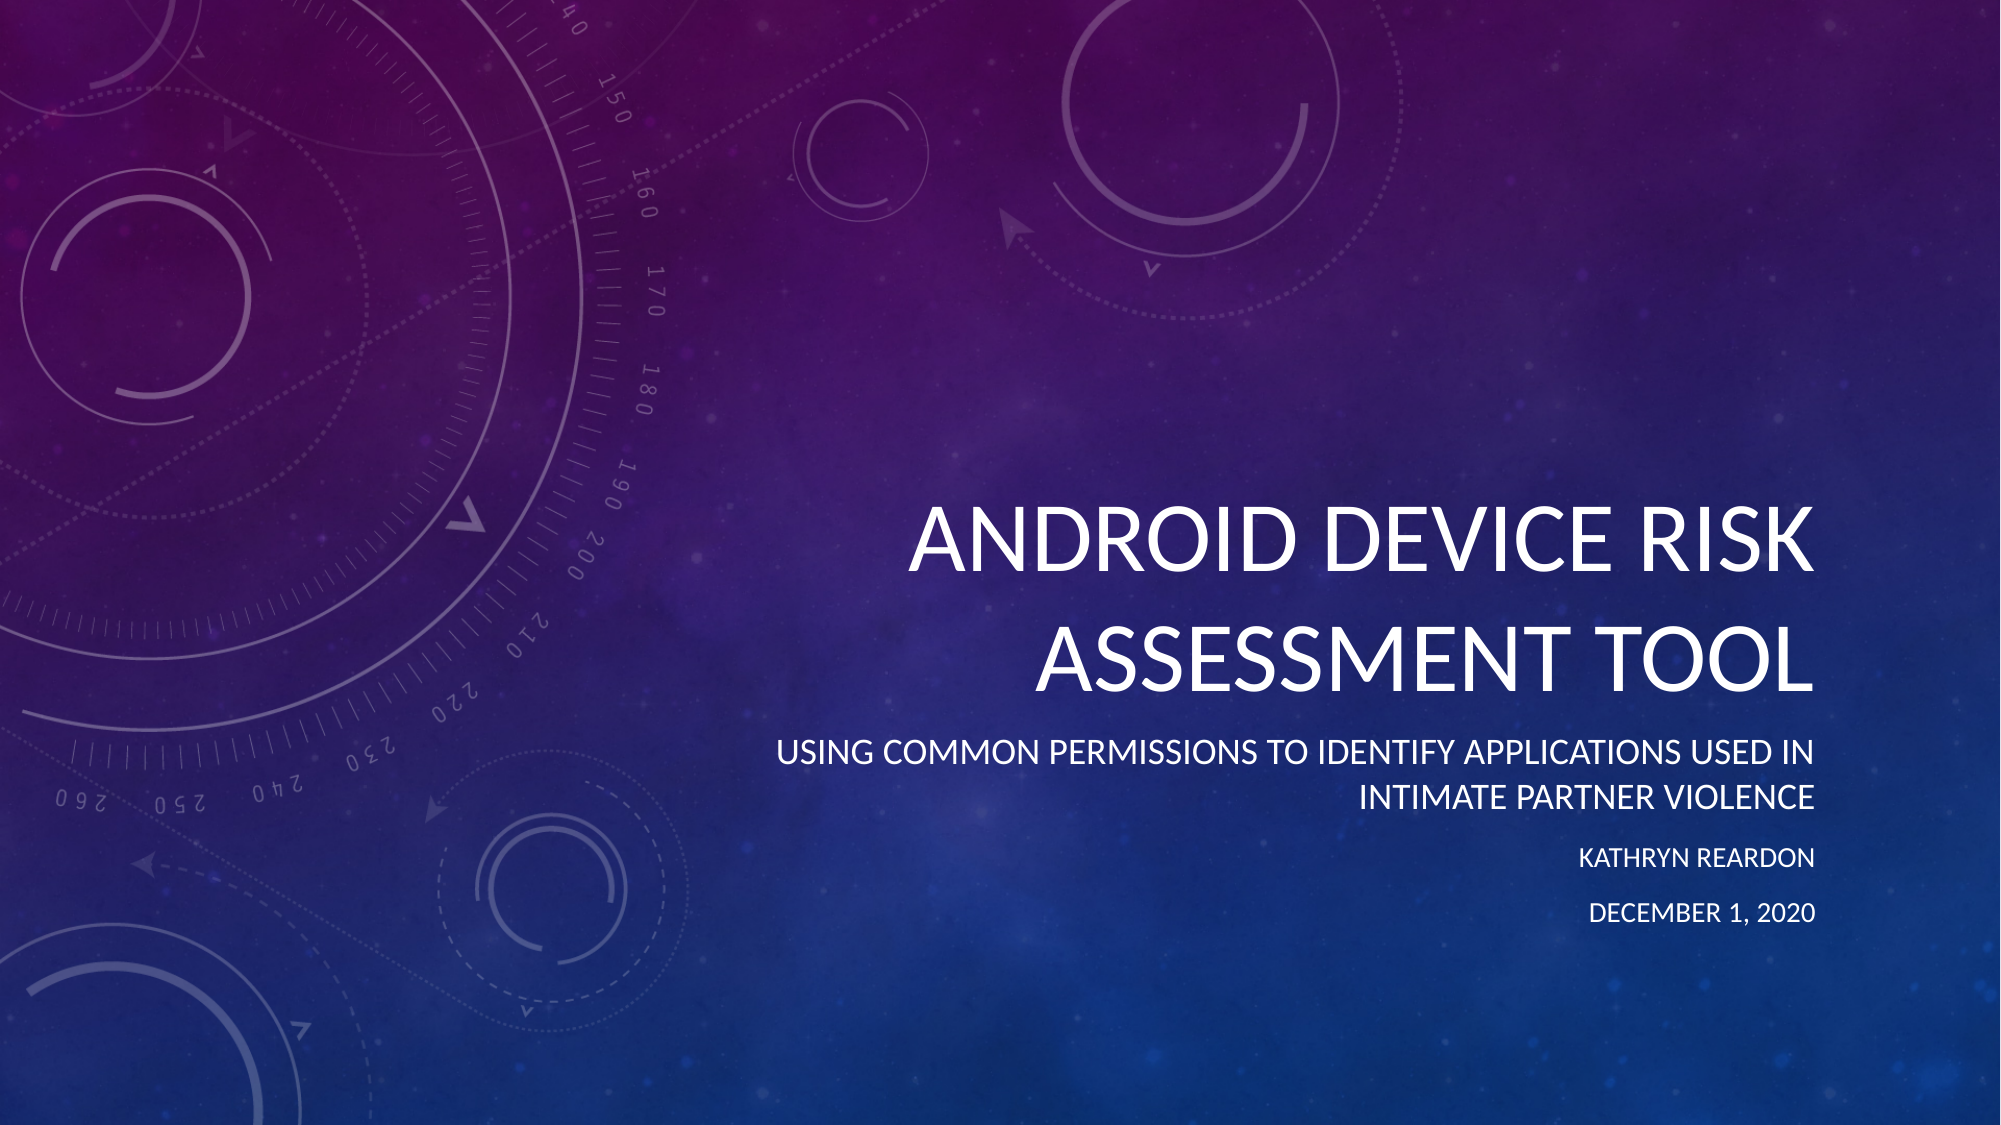

# Android Device Risk Assessment Tool
Using Common Permissions to Identify Applications Used in Intimate Partner Violence
Kathryn Reardon
December 1, 2020